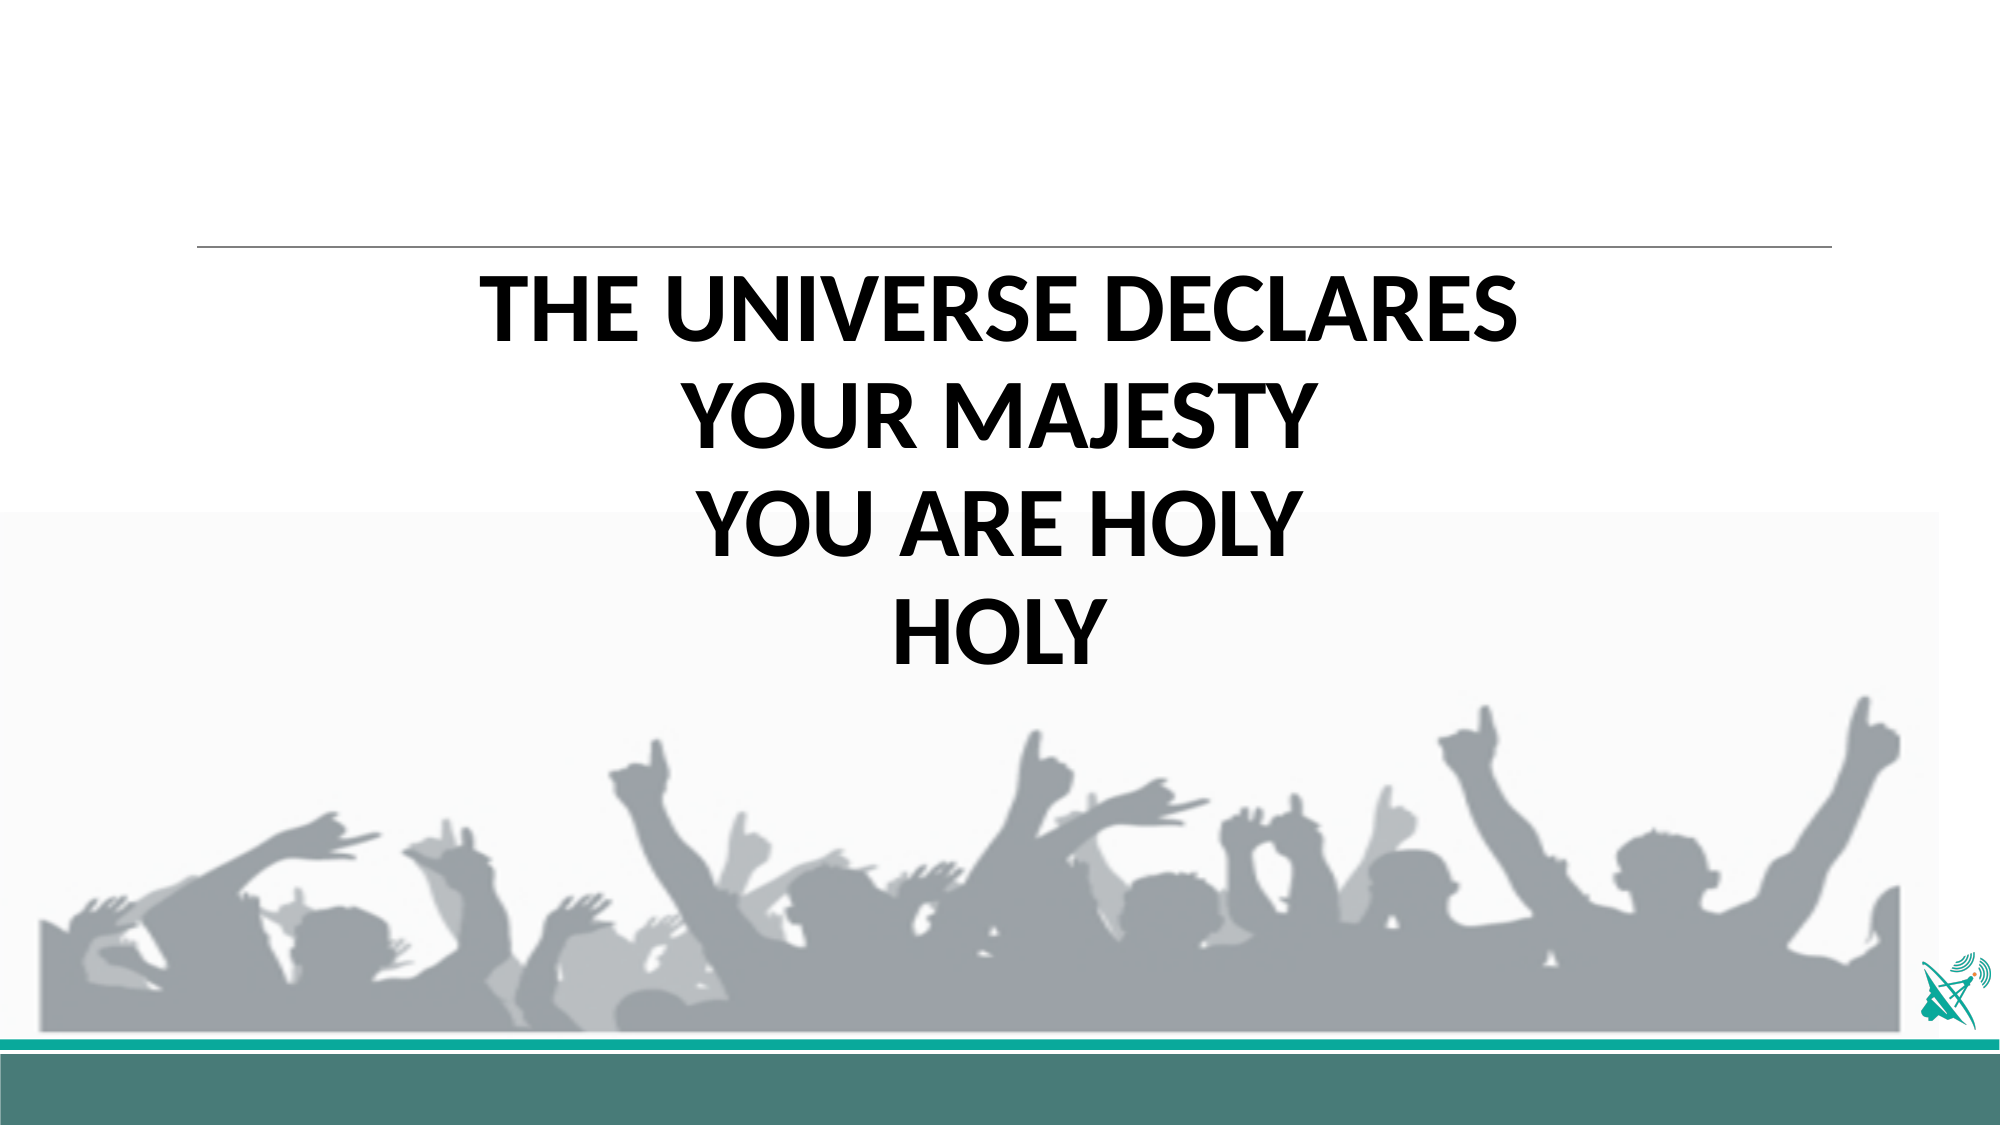

THE UNIVERSE DECLARES YOUR MAJESTY
YOU ARE HOLY
HOLY